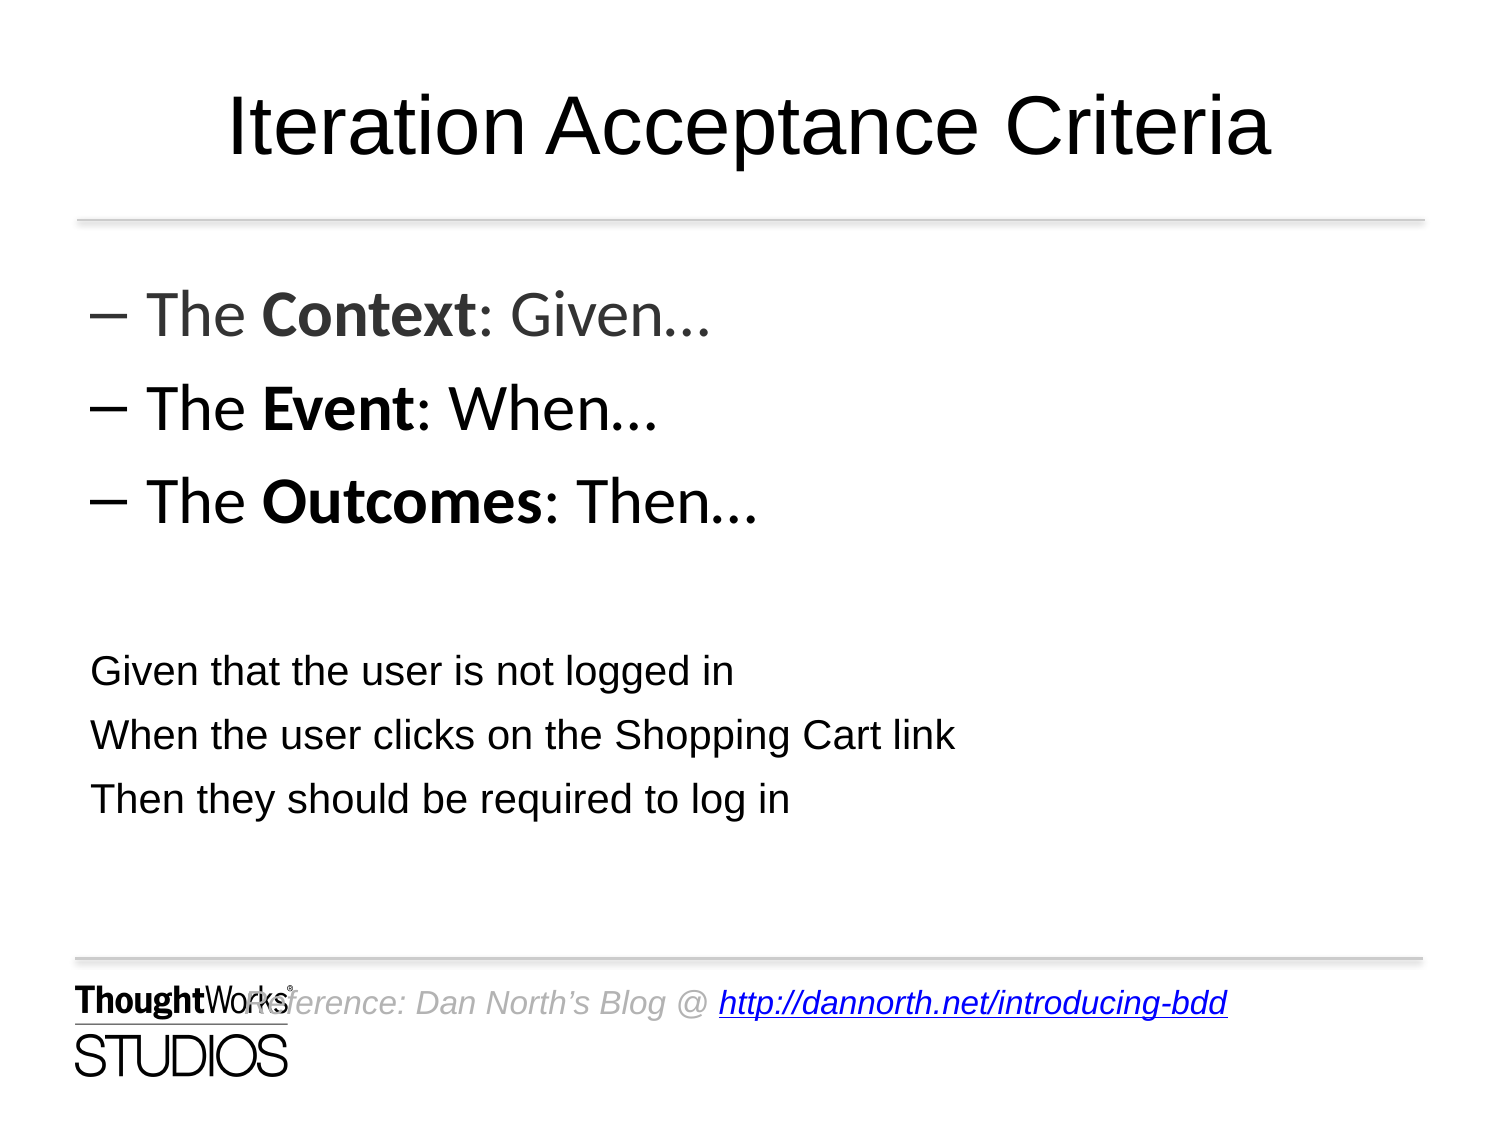

# Iteration Acceptance Criteria
The Context: Given…
The Event: When…
The Outcomes: Then…

Given that the user is not logged in
When the user clicks on the Shopping Cart link
Then they should be required to log in

Reference: Dan North’s Blog @ http://dannorth.net/introducing-bdd